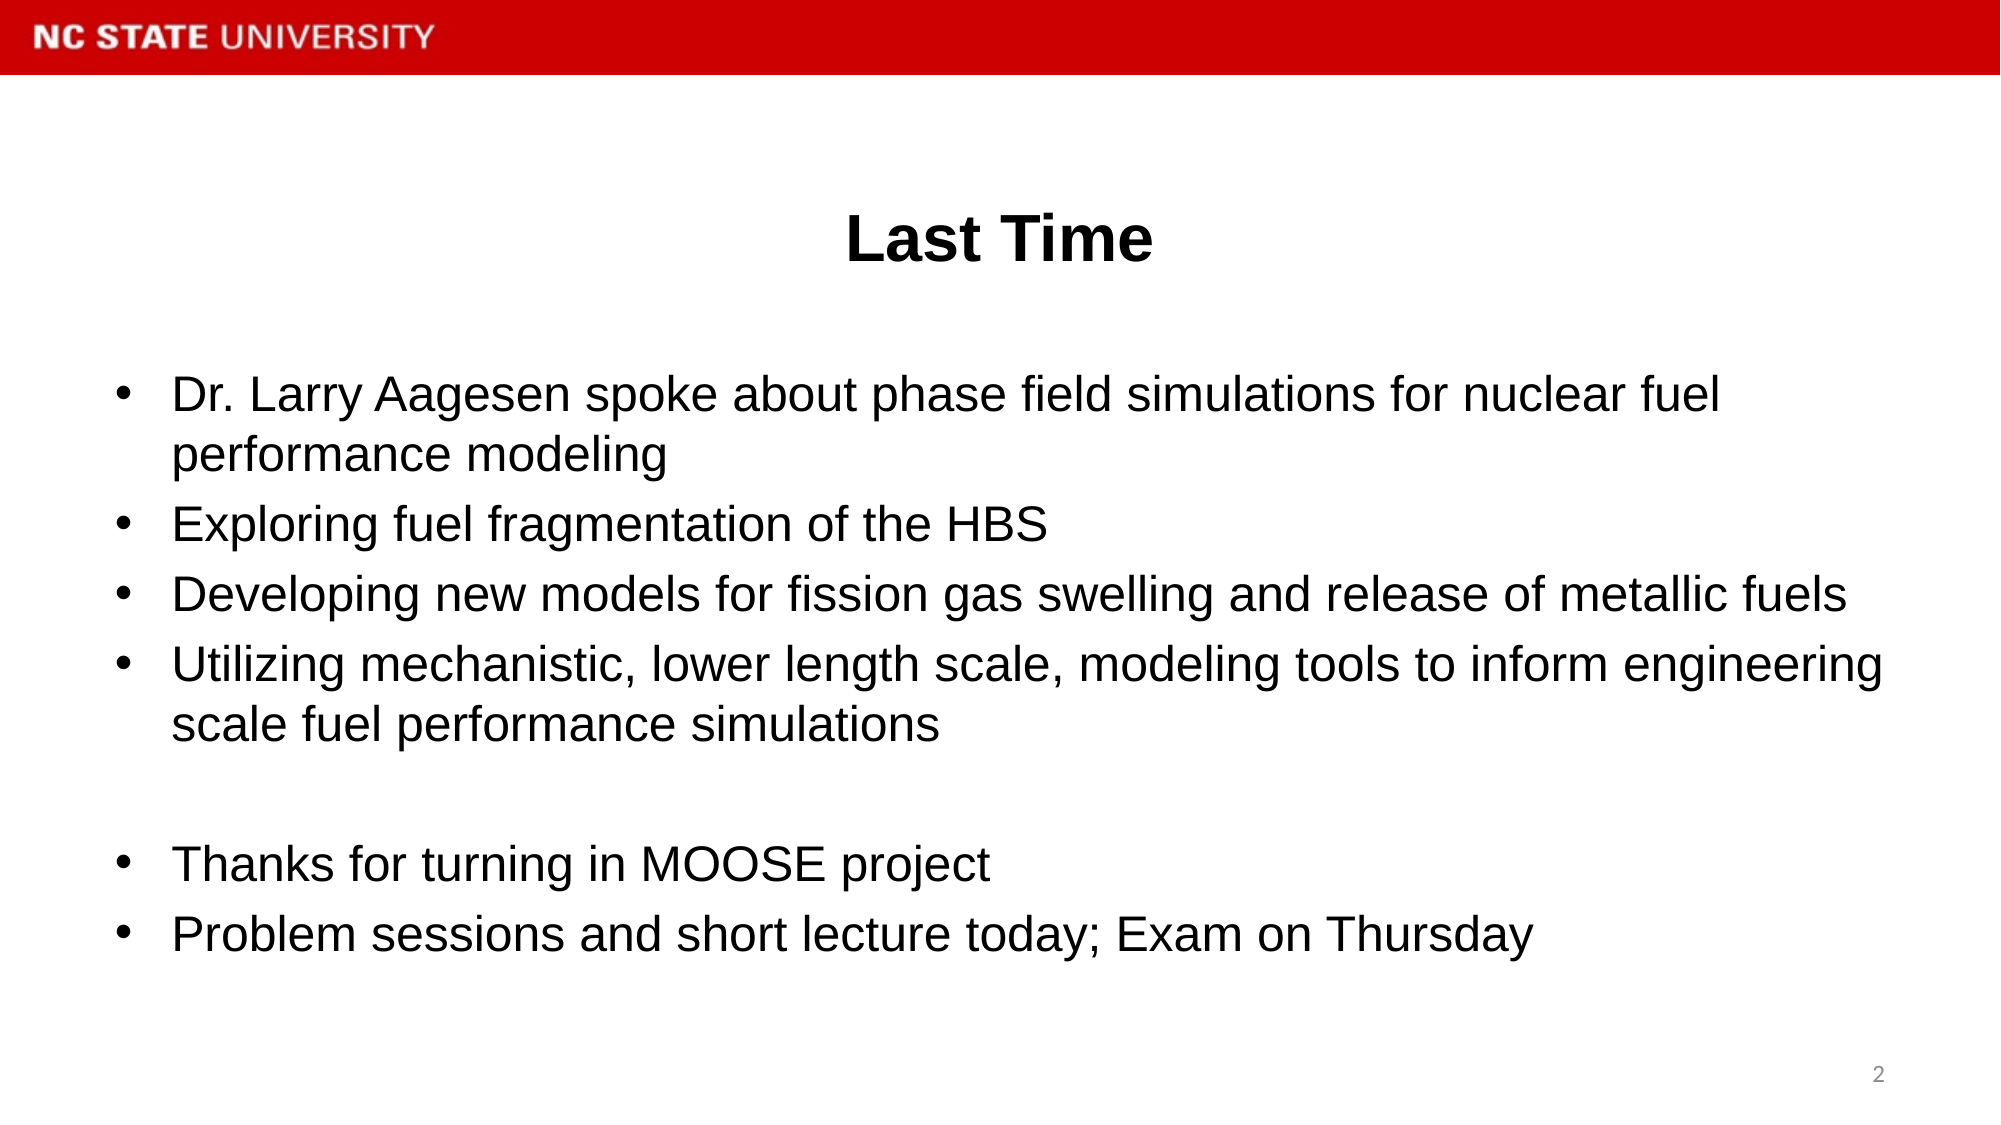

# Last Time
Dr. Larry Aagesen spoke about phase field simulations for nuclear fuel performance modeling
Exploring fuel fragmentation of the HBS
Developing new models for fission gas swelling and release of metallic fuels
Utilizing mechanistic, lower length scale, modeling tools to inform engineering scale fuel performance simulations

Thanks for turning in MOOSE project
Problem sessions and short lecture today; Exam on Thursday

2